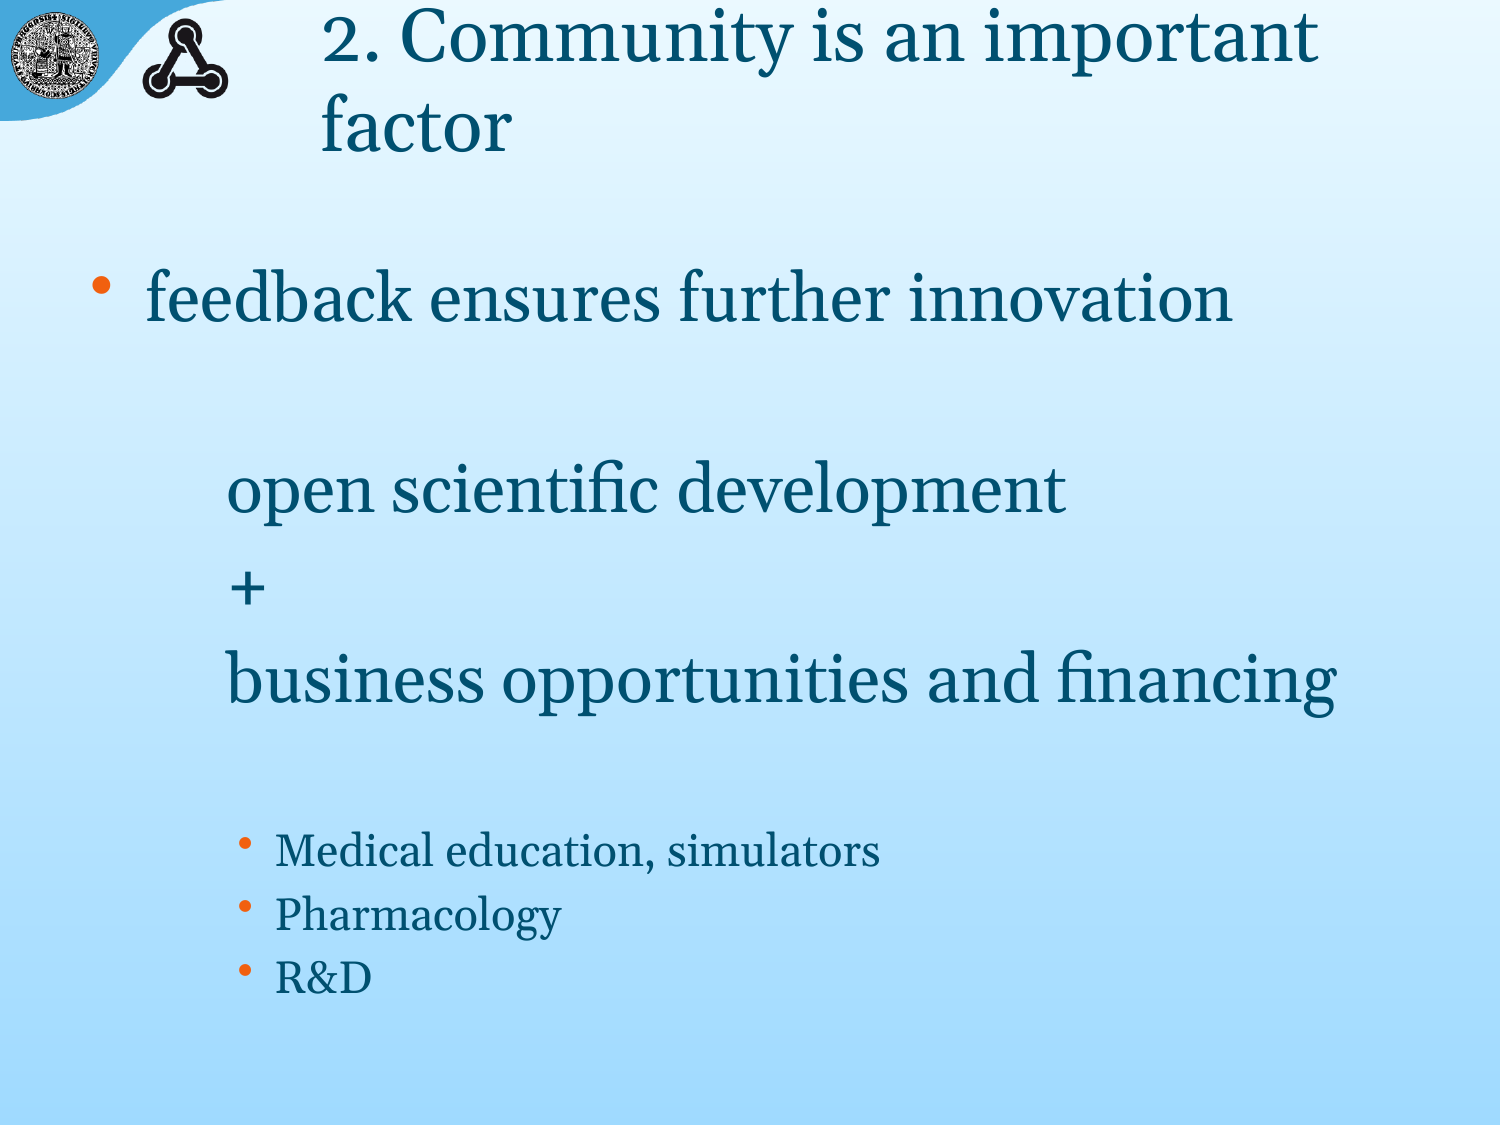

feedback ensures further innovation

	open scientific development
				+
	business opportunities and financing

Medical education, simulators
Pharmacology
R&D
2. Community is an important factor